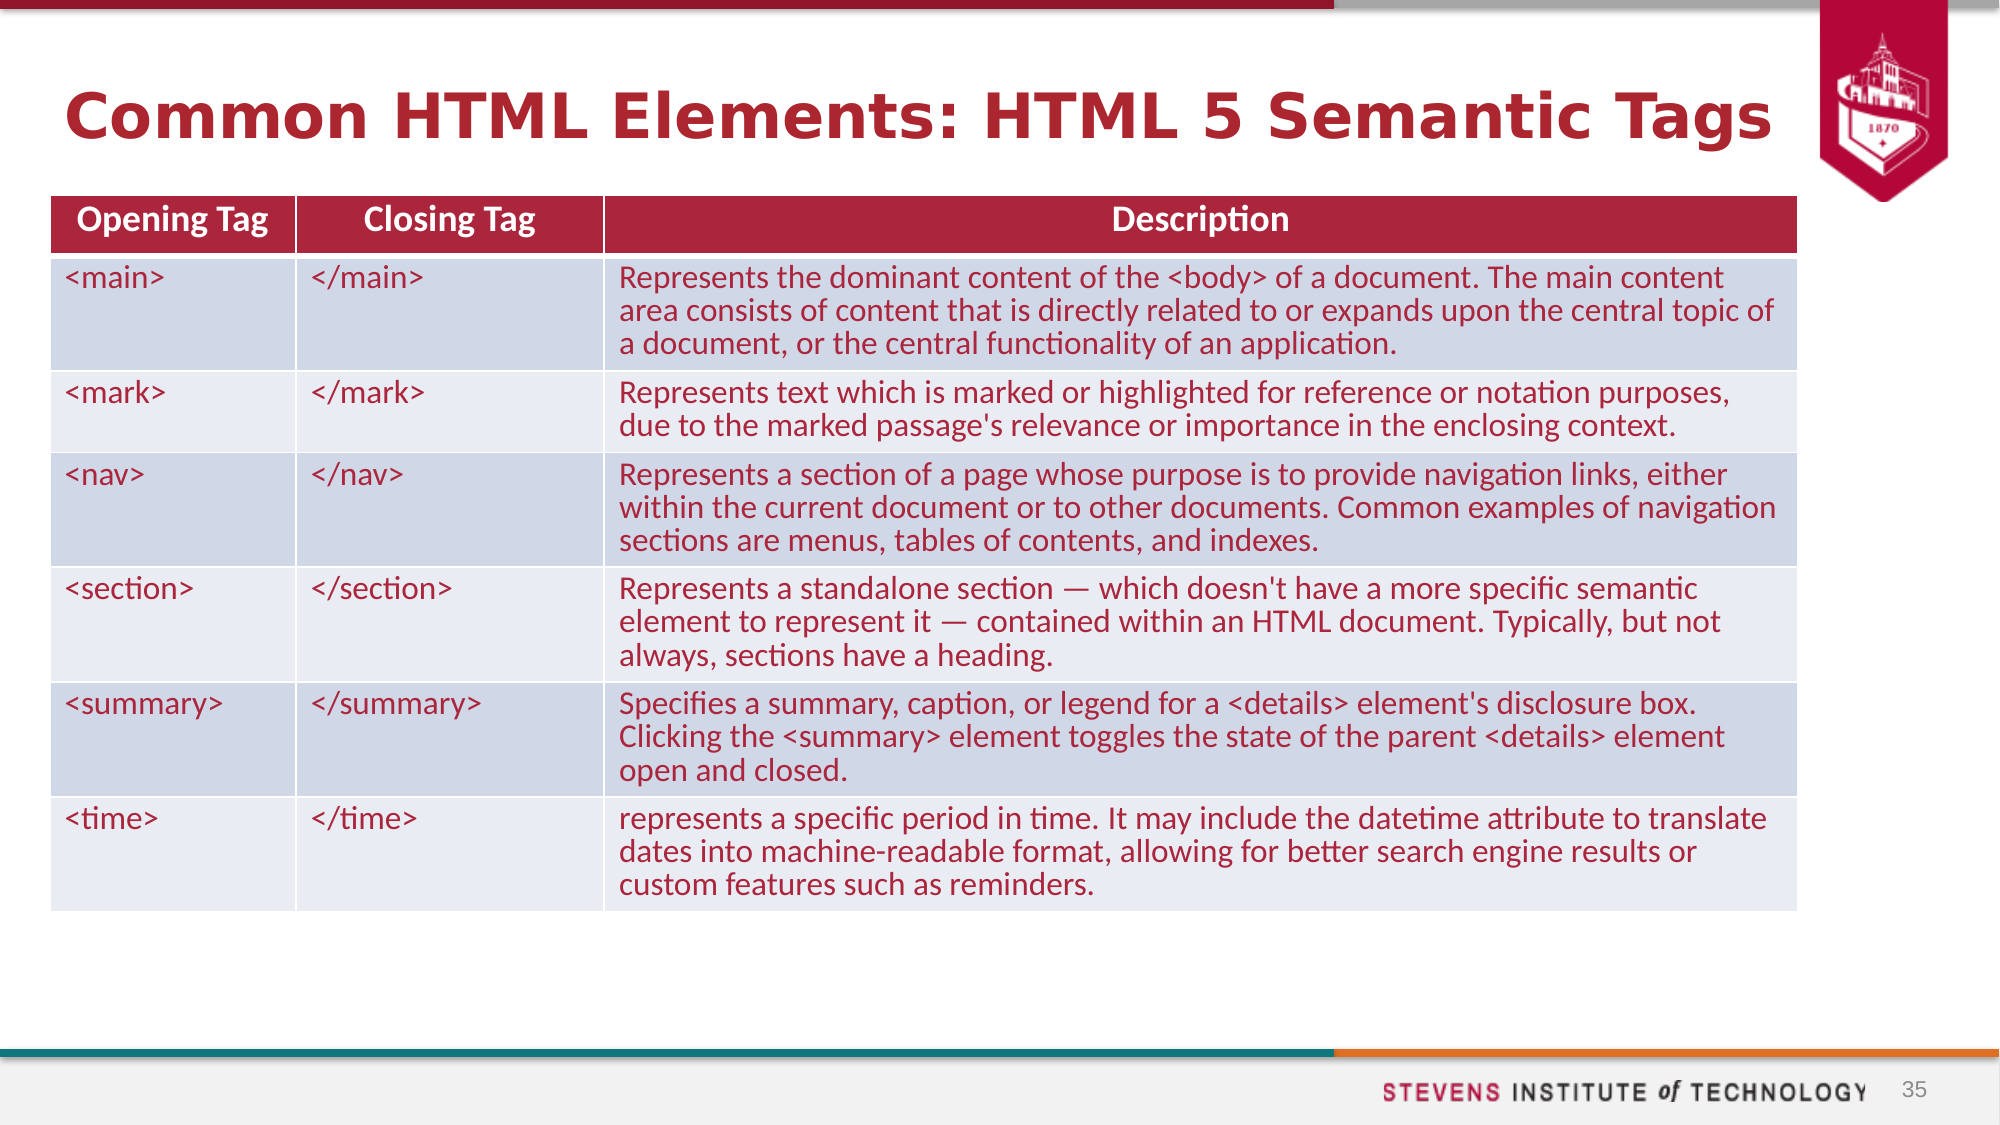

# Common HTML Elements: HTML 5 Semantic Tags
| Opening Tag | Closing Tag | Description |
| --- | --- | --- |
| <main> | </main> | Represents the dominant content of the <body> of a document. The main content area consists of content that is directly related to or expands upon the central topic of a document, or the central functionality of an application. |
| <mark> | </mark> | Represents text which is marked or highlighted for reference or notation purposes, due to the marked passage's relevance or importance in the enclosing context. |
| <nav> | </nav> | Represents a section of a page whose purpose is to provide navigation links, either within the current document or to other documents. Common examples of navigation sections are menus, tables of contents, and indexes. |
| <section> | </section> | Represents a standalone section — which doesn't have a more specific semantic element to represent it — contained within an HTML document. Typically, but not always, sections have a heading. |
| <summary> | </summary> | Specifies a summary, caption, or legend for a <details> element's disclosure box. Clicking the <summary> element toggles the state of the parent <details> element open and closed. |
| <time> | </time> | represents a specific period in time. It may include the datetime attribute to translate dates into machine-readable format, allowing for better search engine results or custom features such as reminders. |
35